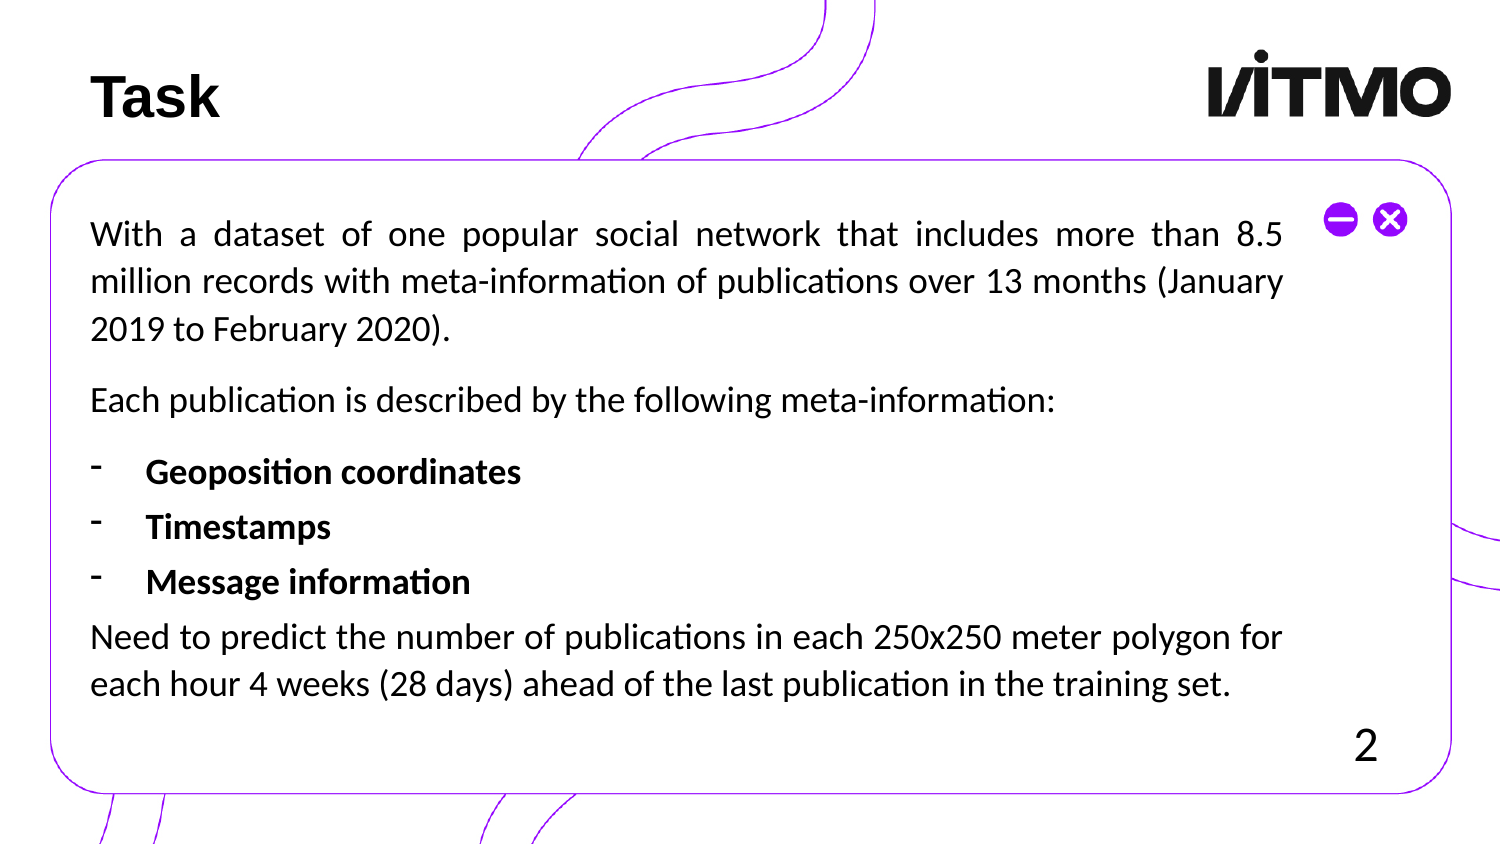

# Task
With a dataset of one popular social network that includes more than 8.5 million records with meta-information of publications over 13 months (January 2019 to February 2020).
Each publication is described by the following meta-information:
Geoposition coordinates
Timestamps
Message information
Need to predict the number of publications in each 250x250 meter polygon for each hour 4 weeks (28 days) ahead of the last publication in the training set.

2